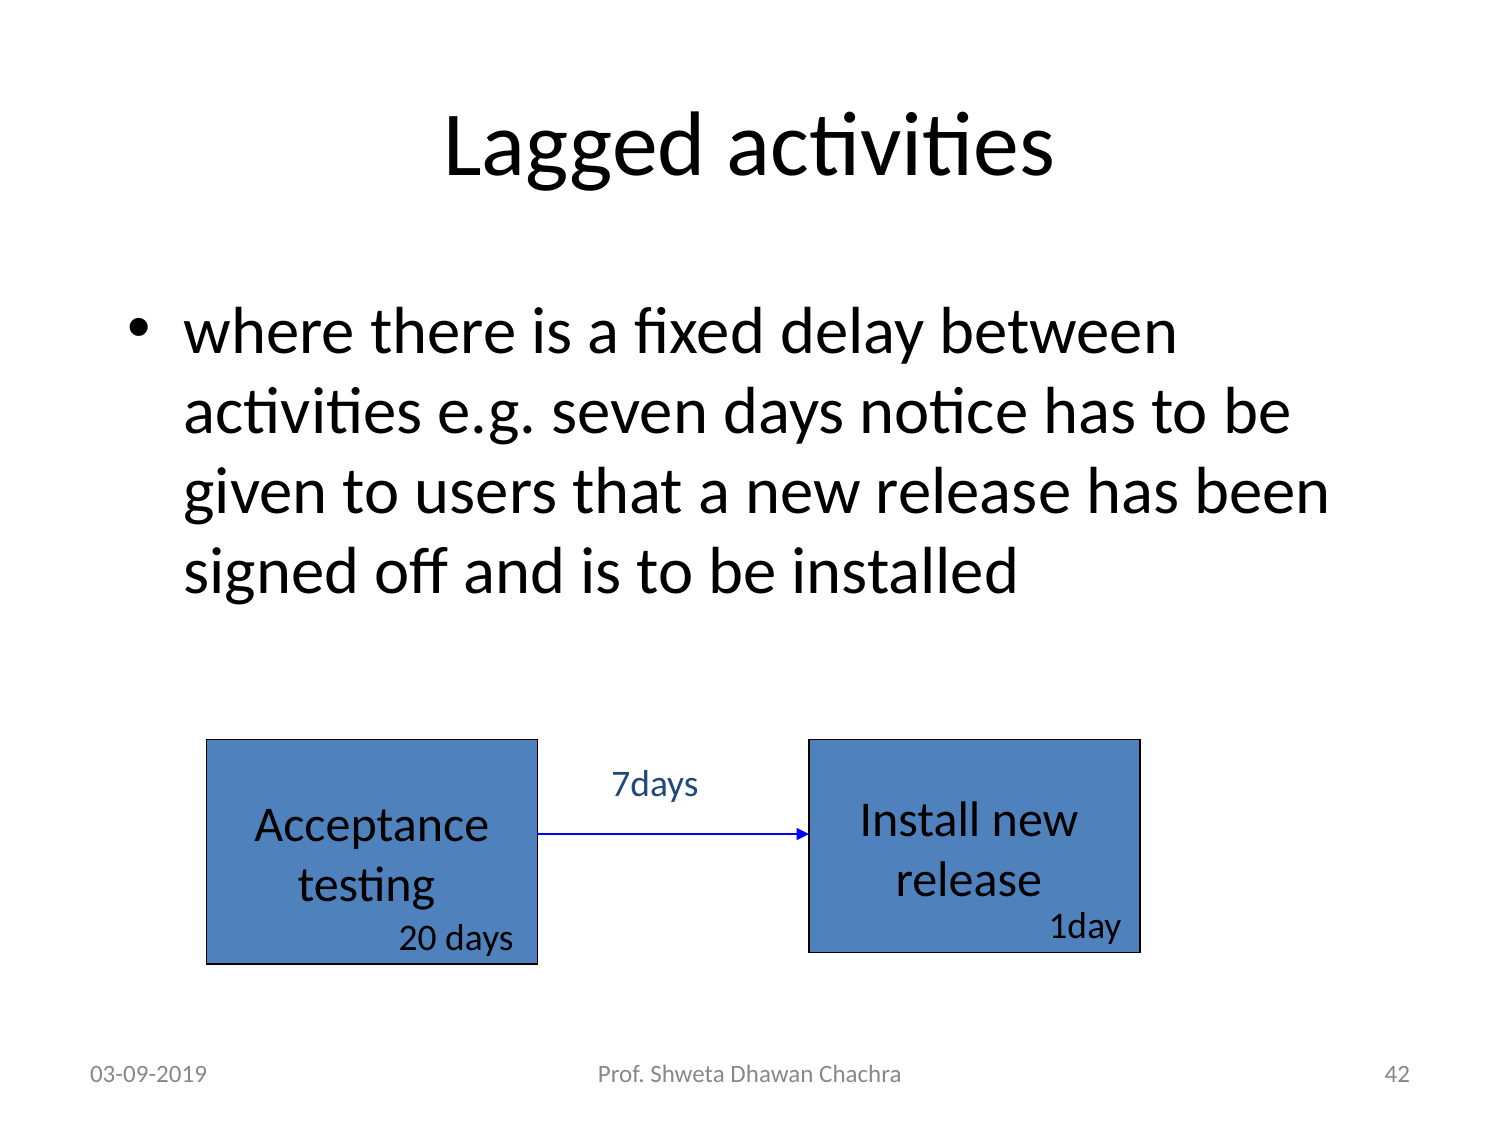

# Lagged activities
where there is a fixed delay between activities e.g. seven days notice has to be given to users that a new release has been signed off and is to be installed

Acceptance
testing
Install new
release
7days
1day
20 days
03-09-2019
Prof. Shweta Dhawan Chachra
42